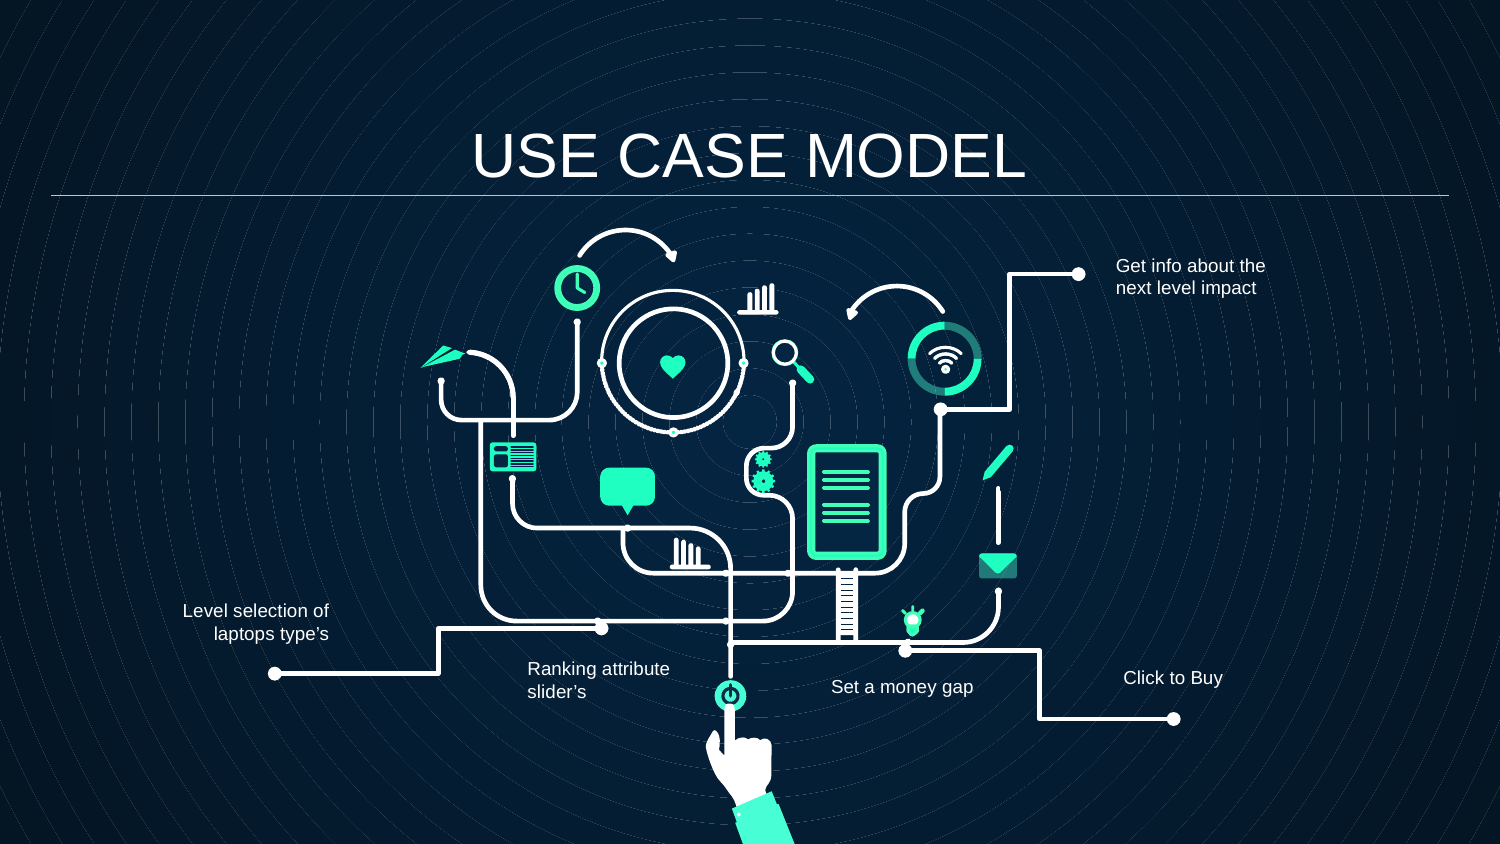

# USE CASE MODEL

Get info about the next level impact

Level selection of laptops type’s

Ranking attribute slider’s

Click to Buy
Set a money gap